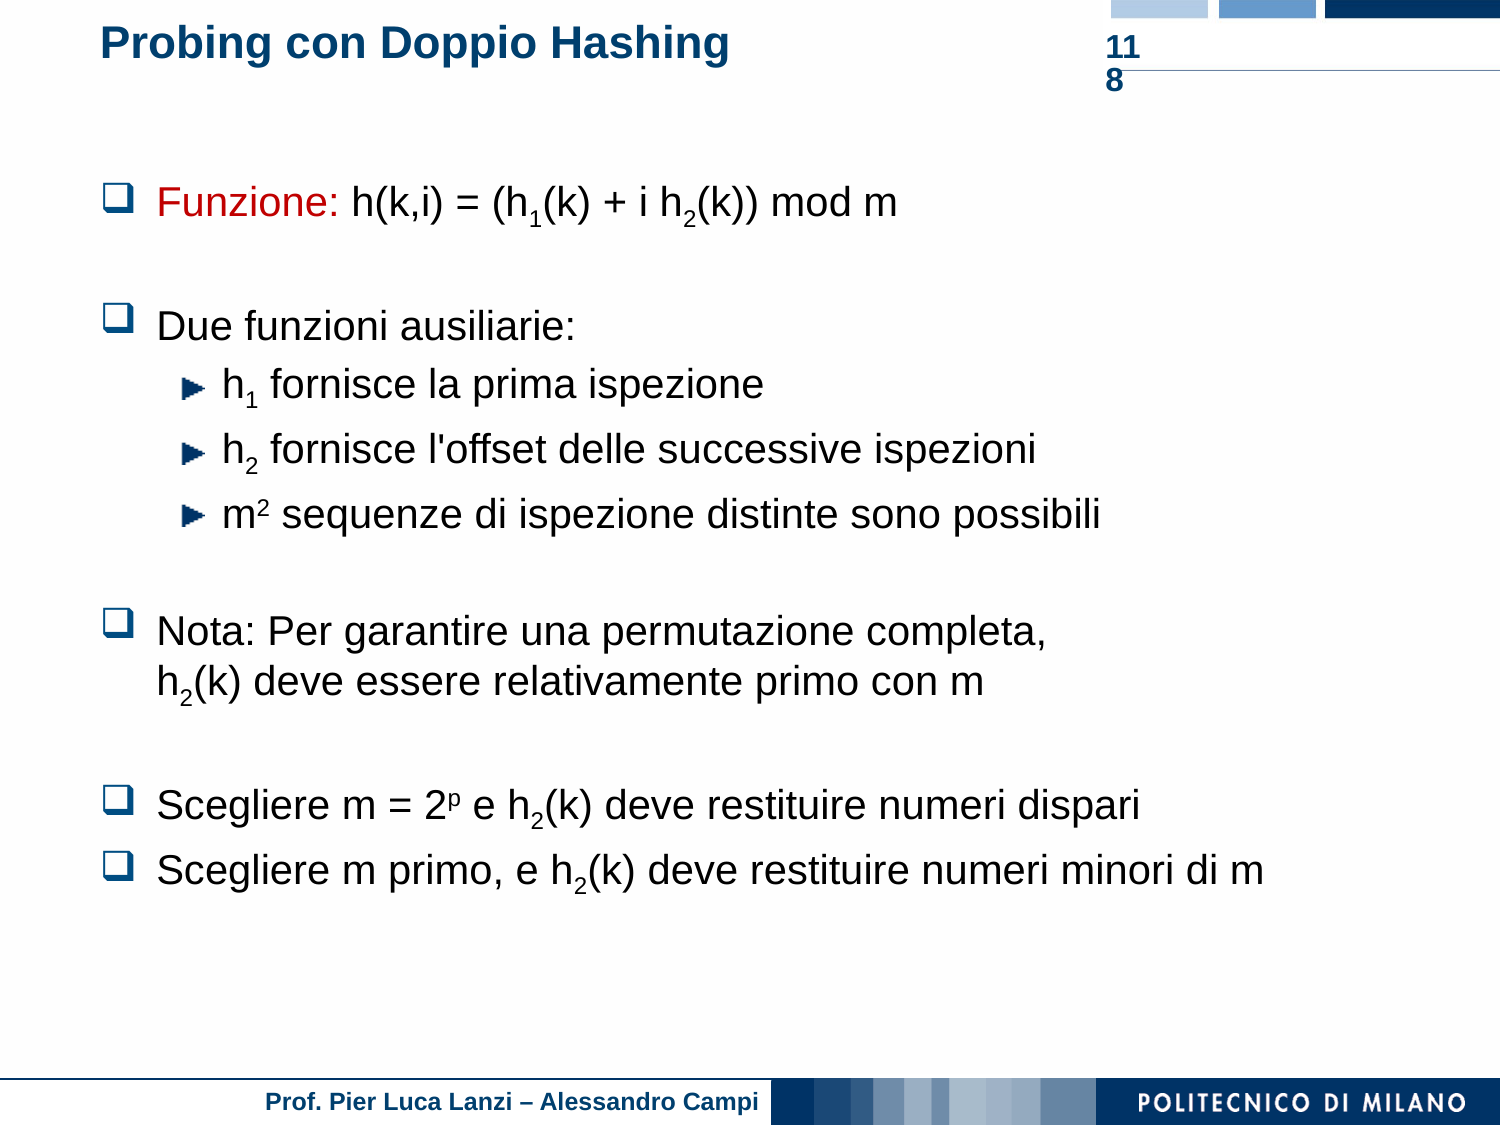

# Probing con Doppio Hashing
118
Funzione: h(k,i) = (h1(k) + i h2(k)) mod m

Due funzioni ausiliarie:
h1 fornisce la prima ispezione
h2 fornisce l'offset delle successive ispezioni
m2 sequenze di ispezione distinte sono possibili

Nota: Per garantire una permutazione completa,
h2(k) deve essere relativamente primo con m

Scegliere m = 2p e h2(k) deve restituire numeri dispari
Scegliere m primo, e h2(k) deve restituire numeri minori di m